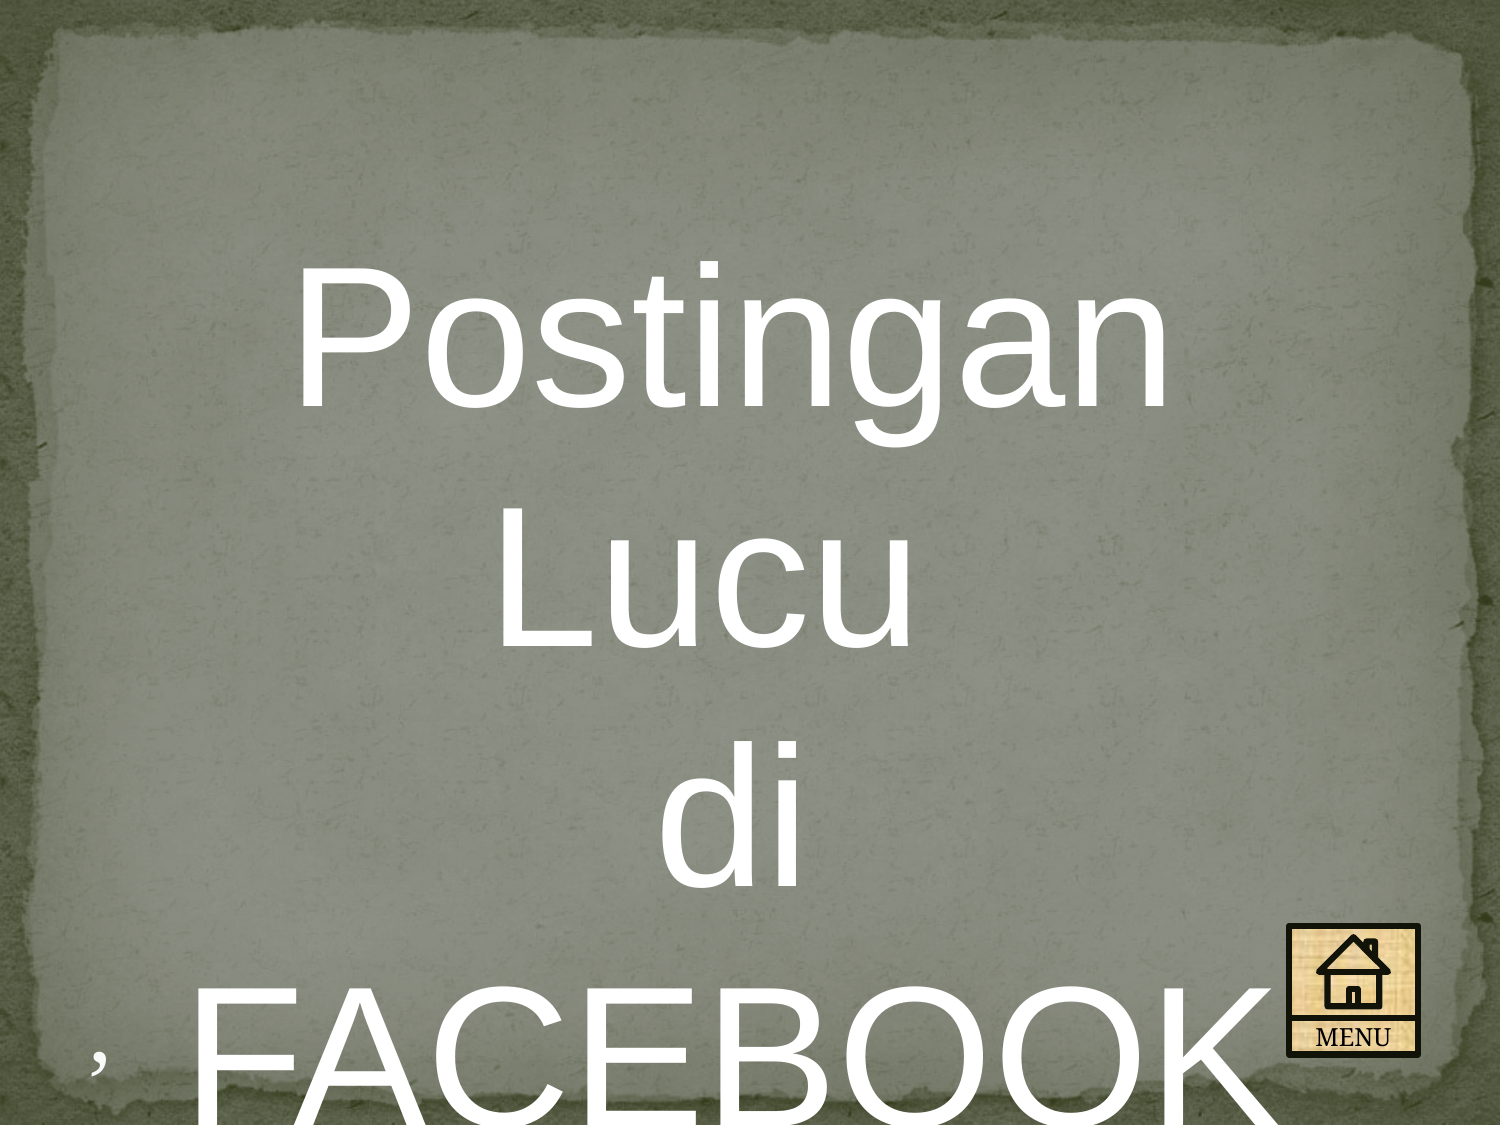

# ,
Postingan Lucu
di FACEBOOK

MENU